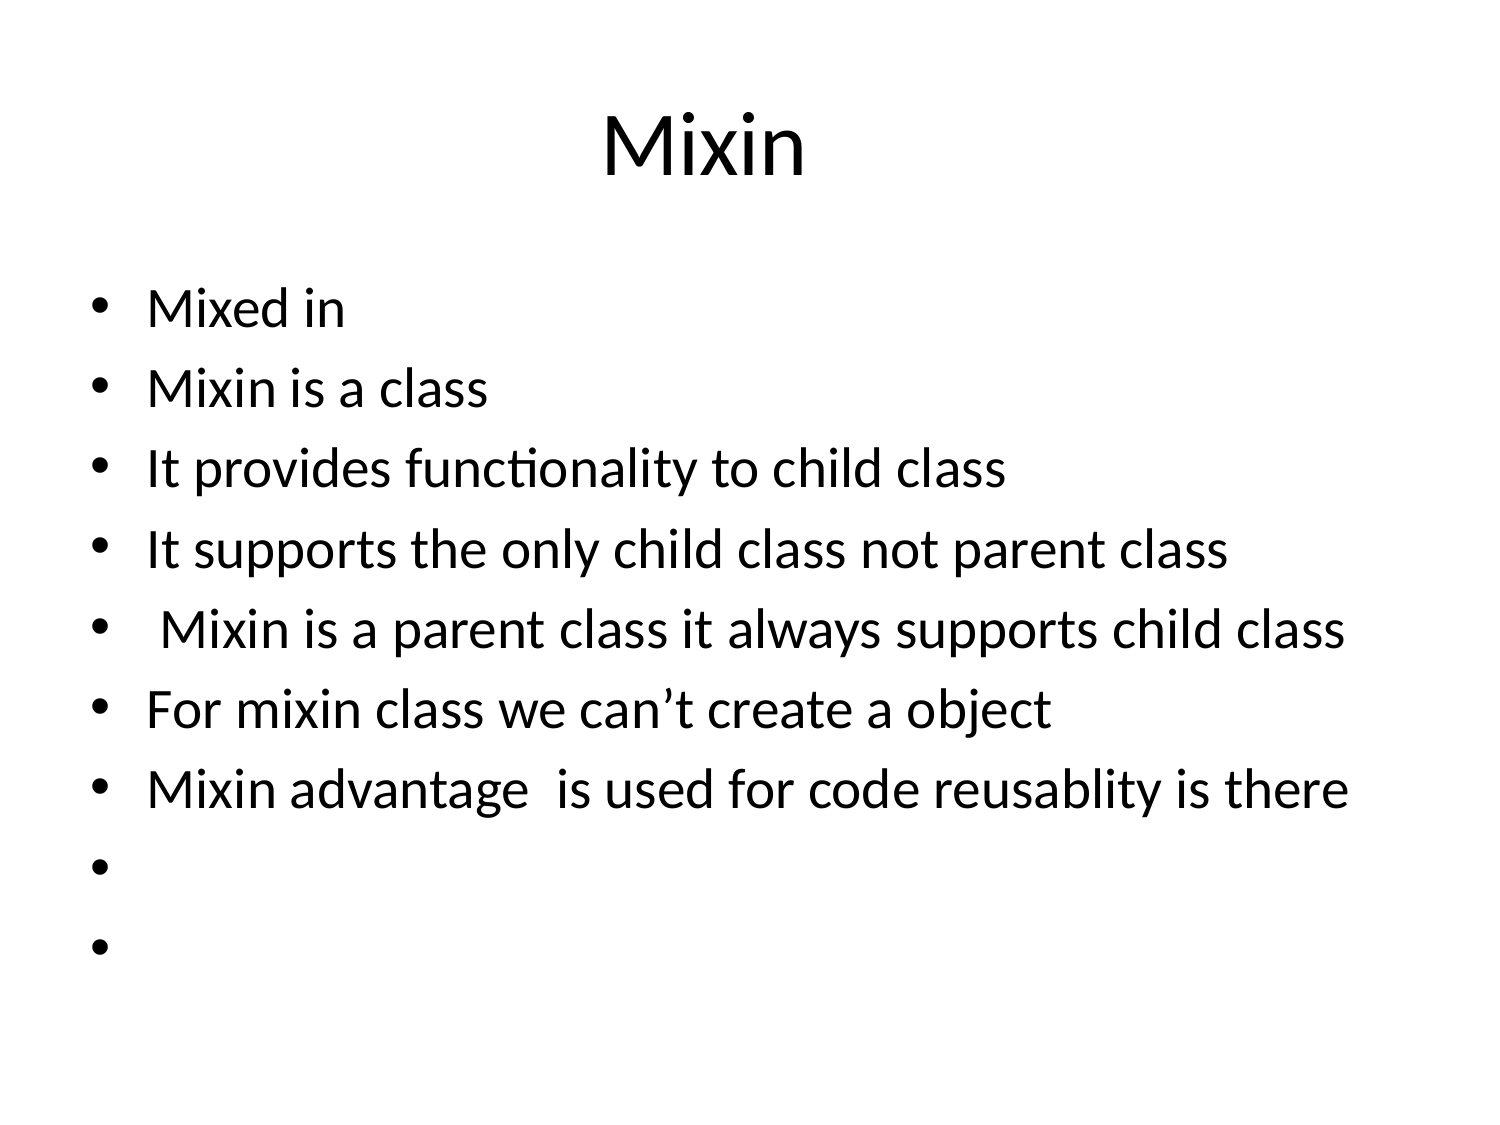

# Mixin
Mixed in
Mixin is a class
It provides functionality to child class
It supports the only child class not parent class
 Mixin is a parent class it always supports child class
For mixin class we can’t create a object
Mixin advantage  is used for code reusablity is there